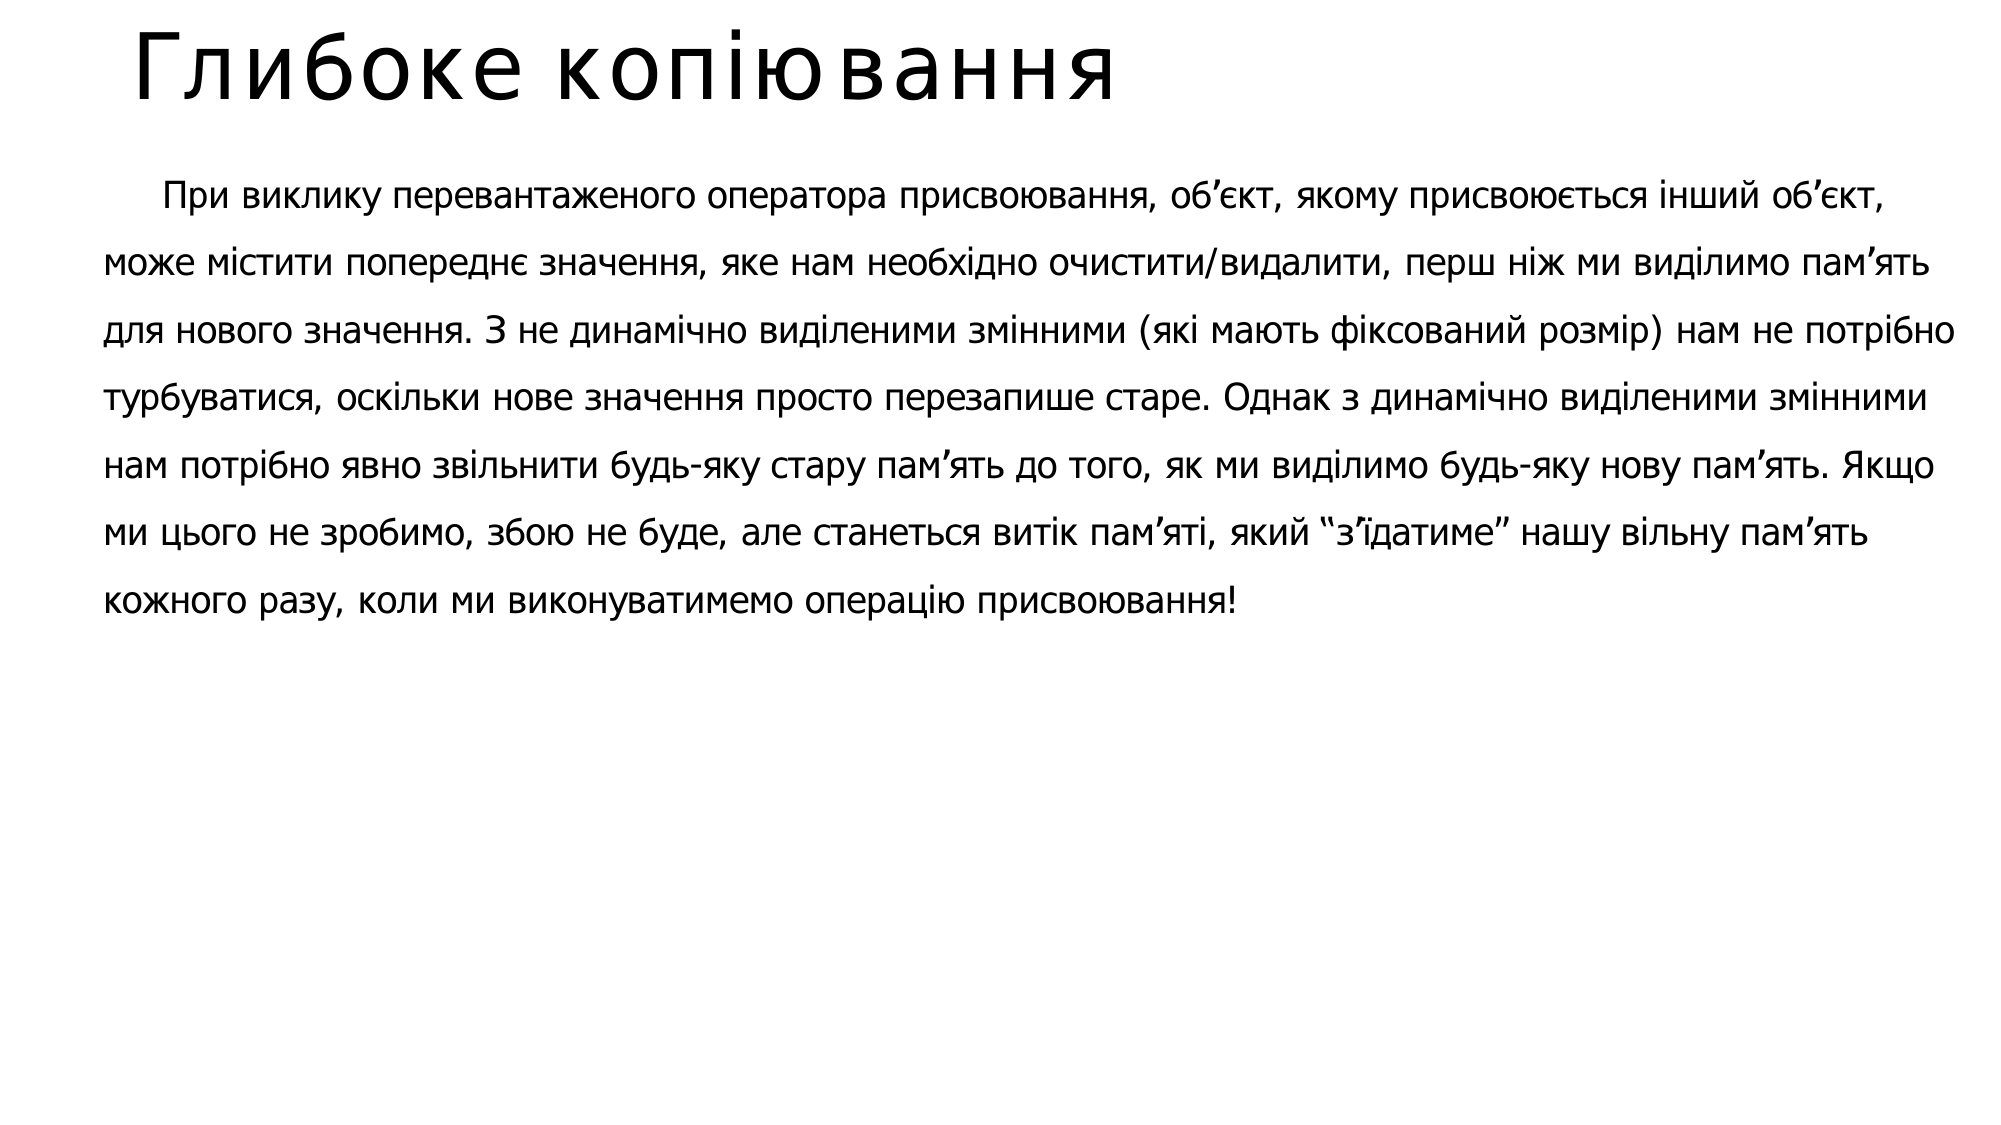

# Глибоке копіювання
При виклику перевантаженого оператора присвоювання, об’єкт, якому присвоюється інший об’єкт, може містити попереднє значення, яке нам необхідно очистити/видалити, перш ніж ми виділимо пам’ять для нового значення. З не динамічно виділеними змінними (які мають фіксований розмір) нам не потрібно турбуватися, оскільки нове значення просто перезапише старе. Однак з динамічно виділеними змінними нам потрібно явно звільнити будь-яку стару пам’ять до того, як ми виділимо будь-яку нову пам’ять. Якщо ми цього не зробимо, збою не буде, але станеться витік пам’яті, який “з’їдатиме” нашу вільну пам’ять кожного разу, коли ми виконуватимемо операцію присвоювання!